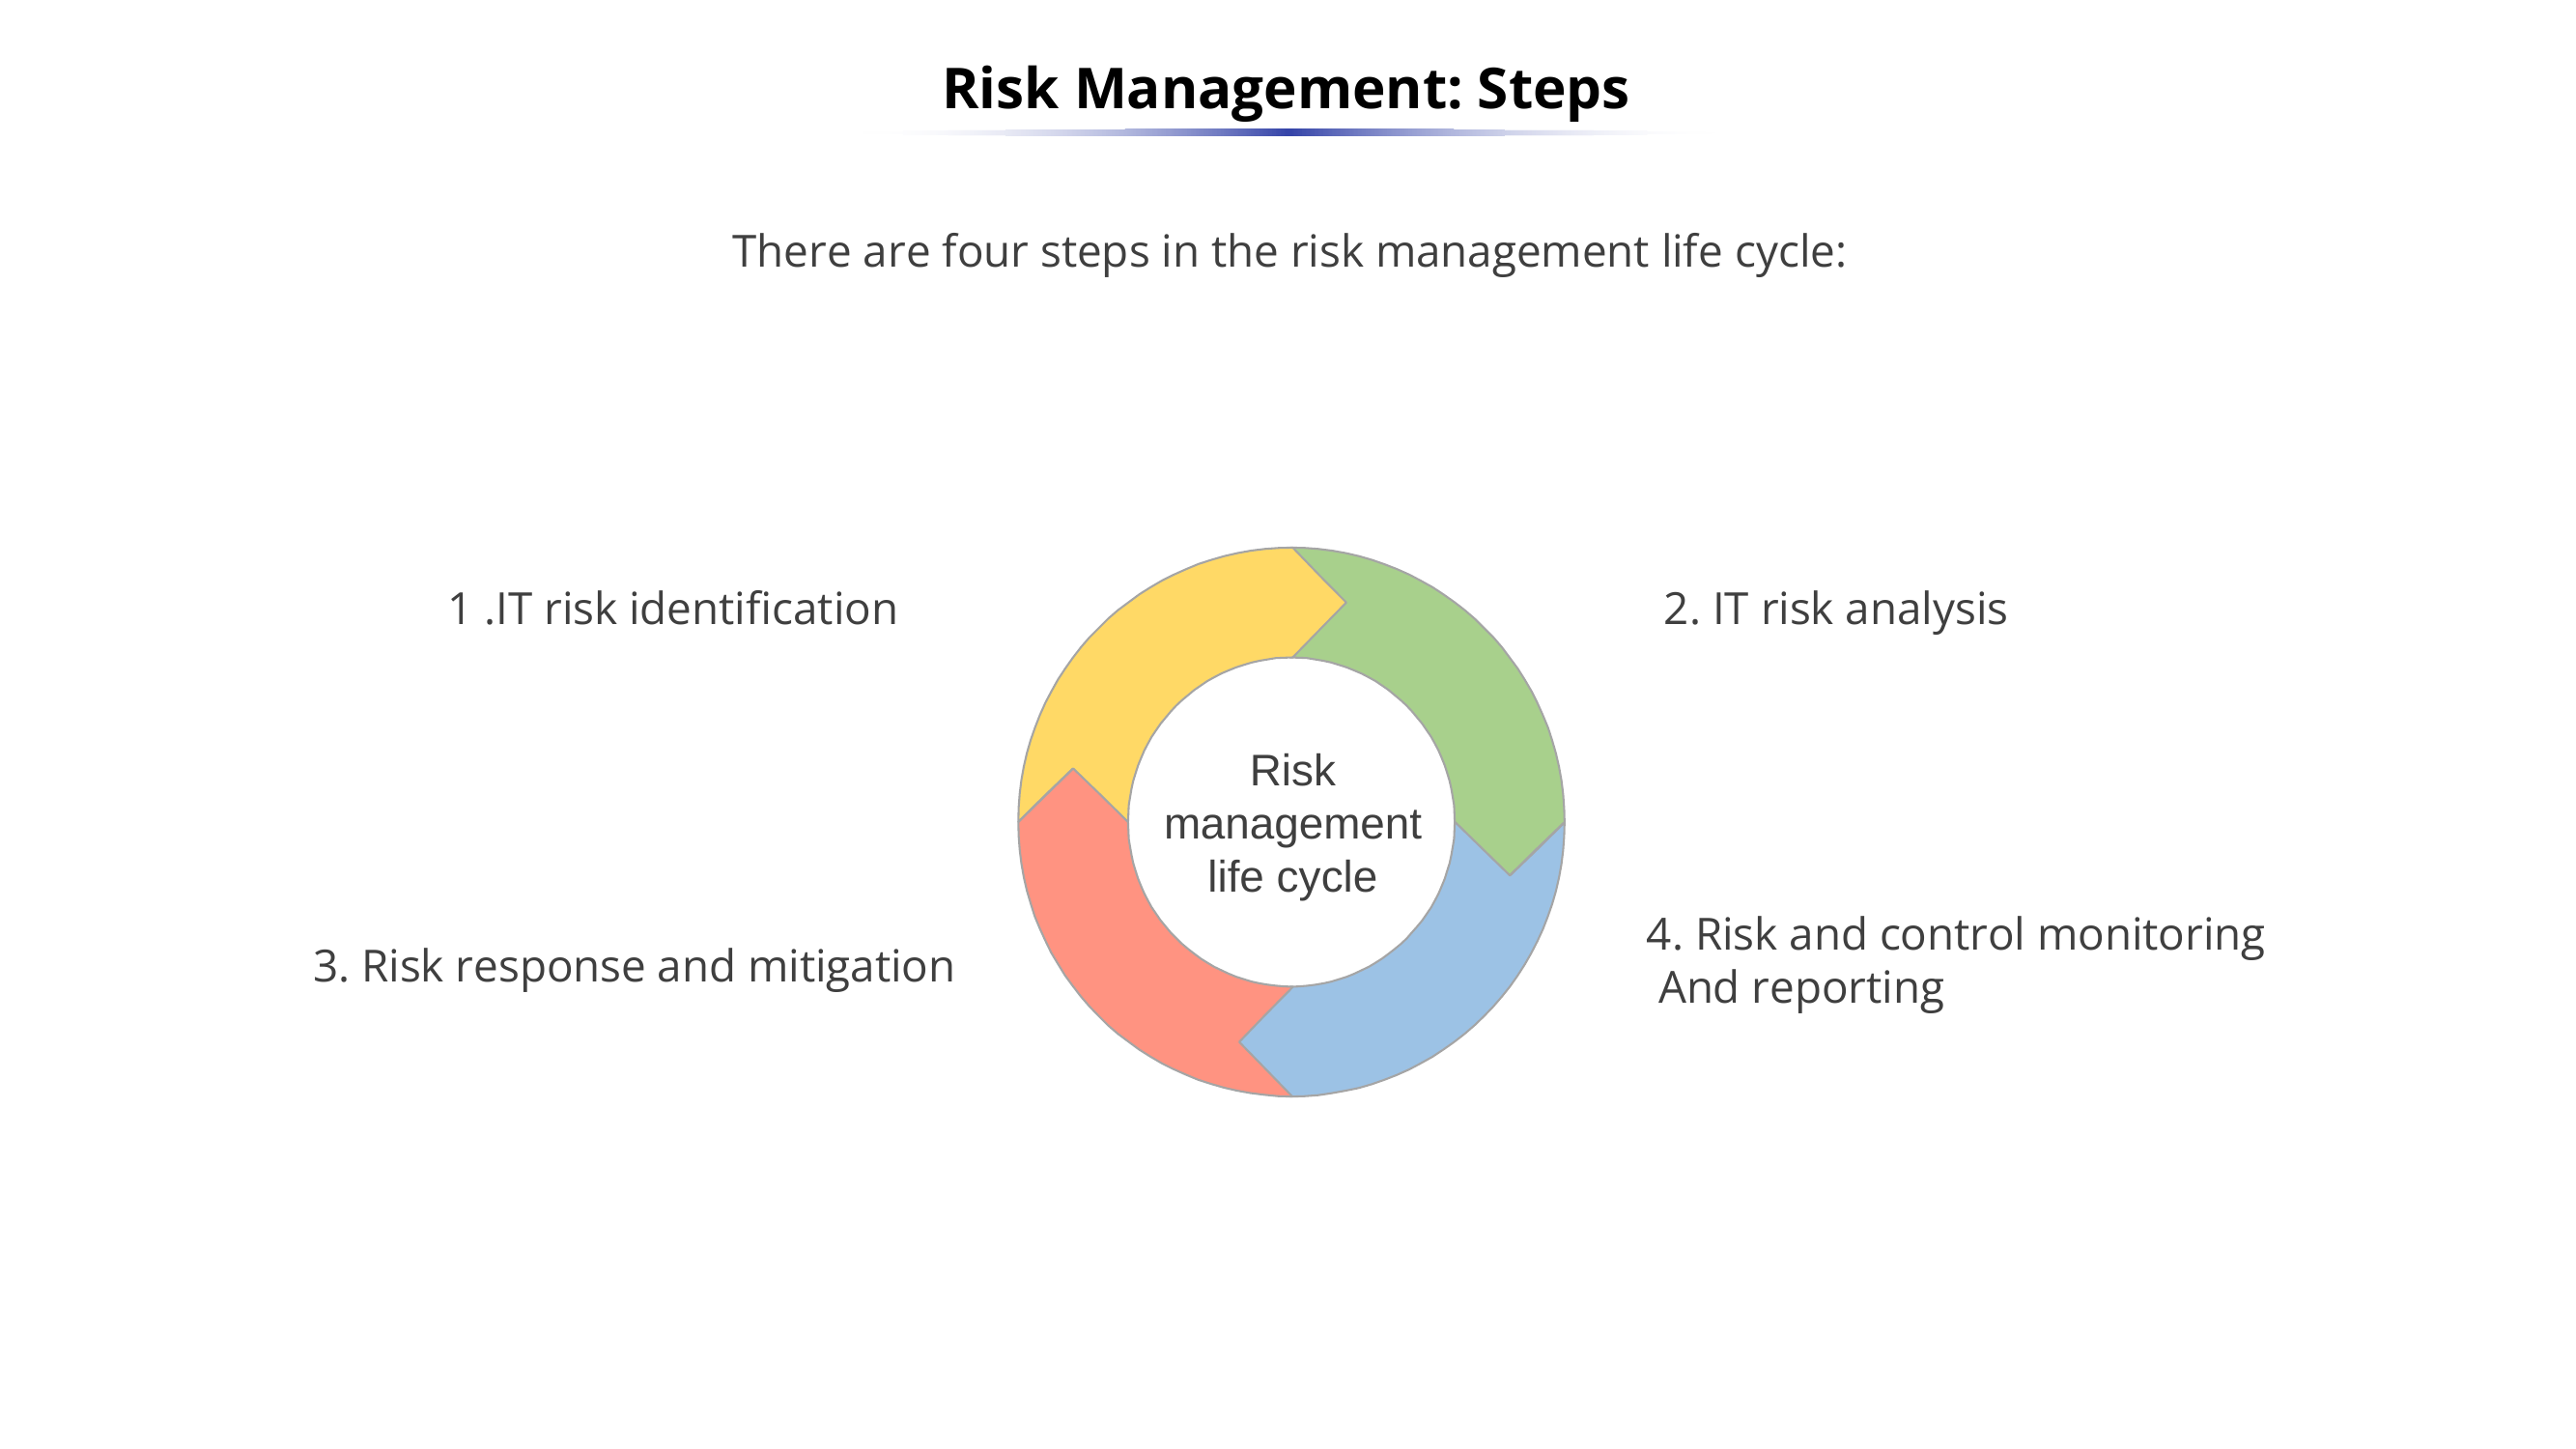

Risk Management: Steps

There are four steps in the risk management life cycle:

1 .IT risk identification
2. IT risk analysis
Risk management life cycle
4. Risk and control monitoring
 And reporting
3. Risk response and mitigation